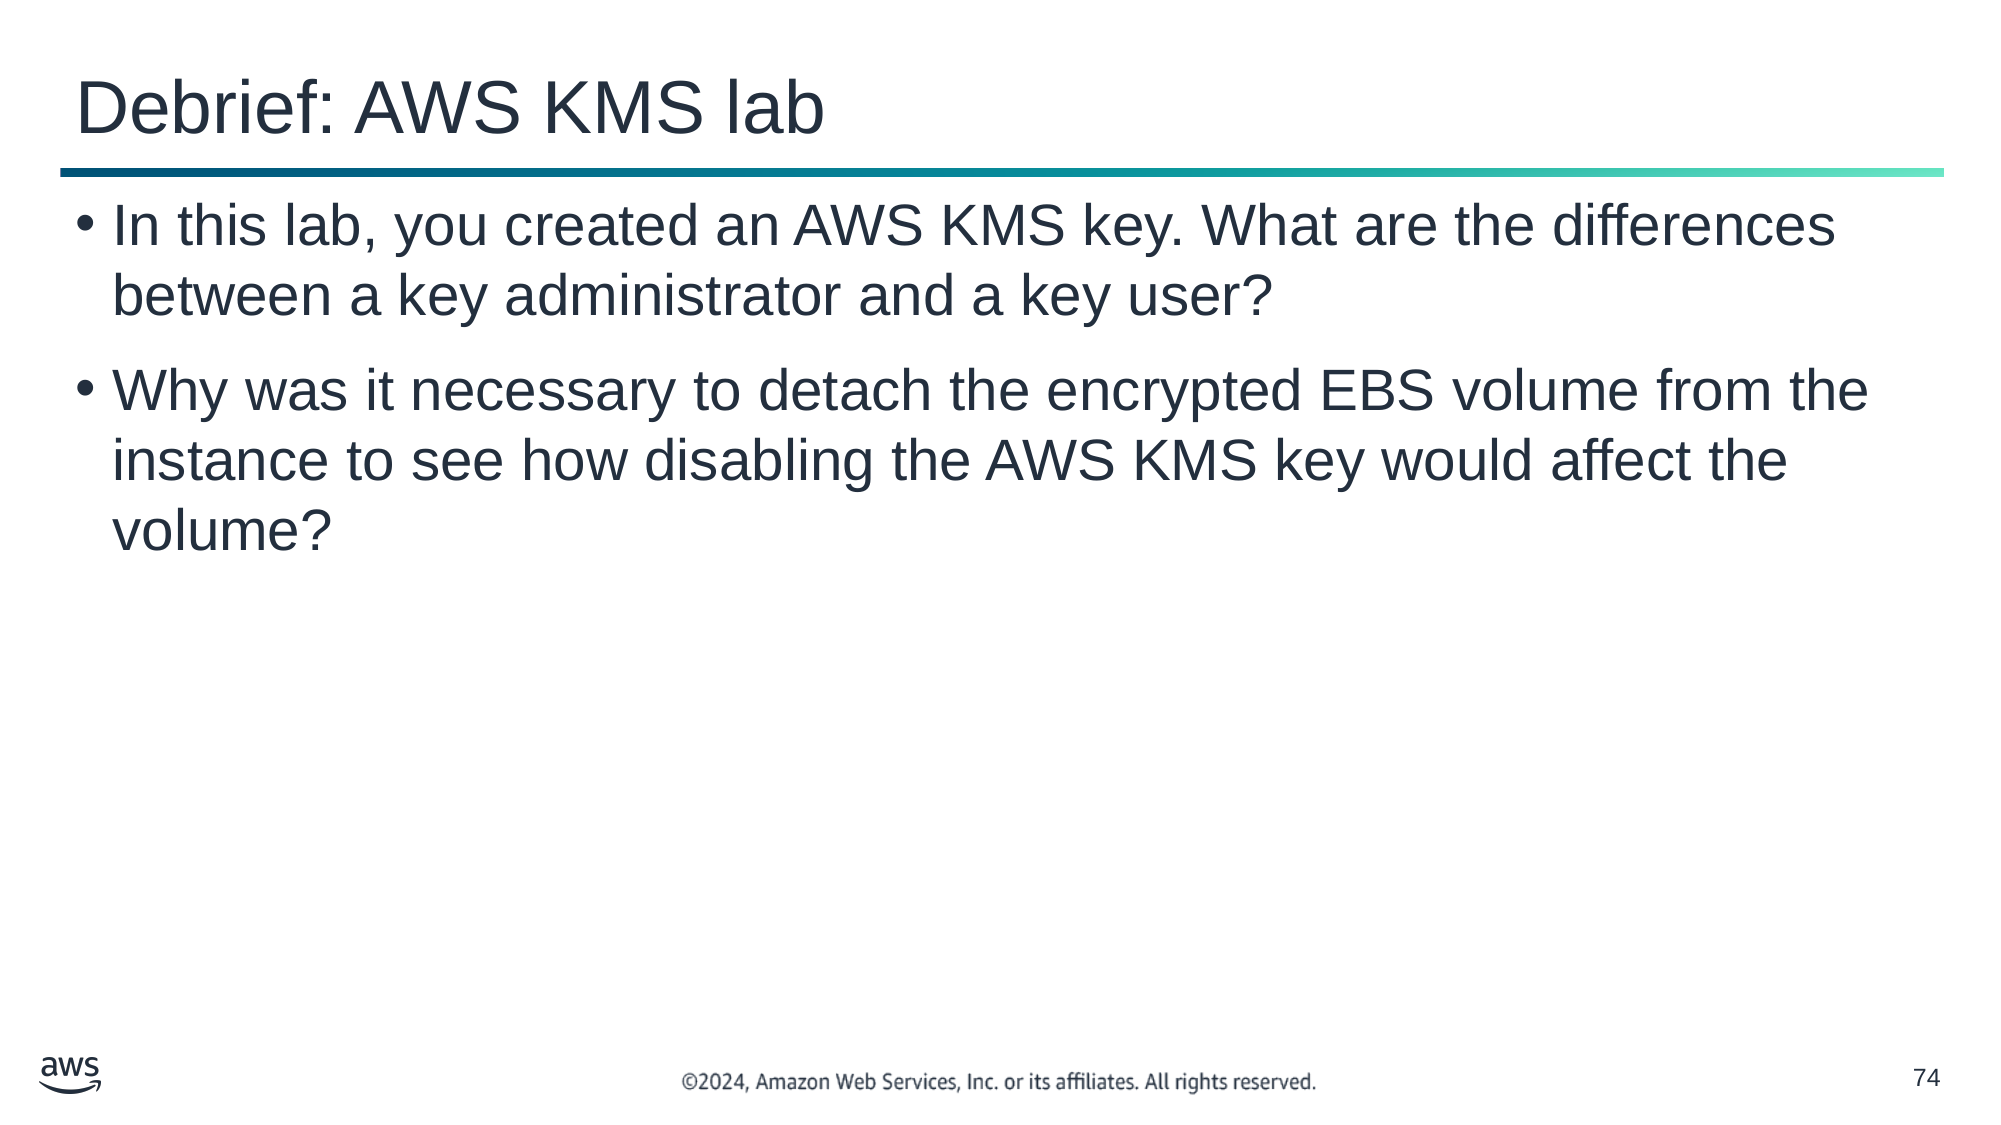

# Debrief: AWS KMS lab
In this lab, you created an AWS KMS key. What are the differences between a key administrator and a key user?
Why was it necessary to detach the encrypted EBS volume from the instance to see how disabling the AWS KMS key would affect the volume?

74